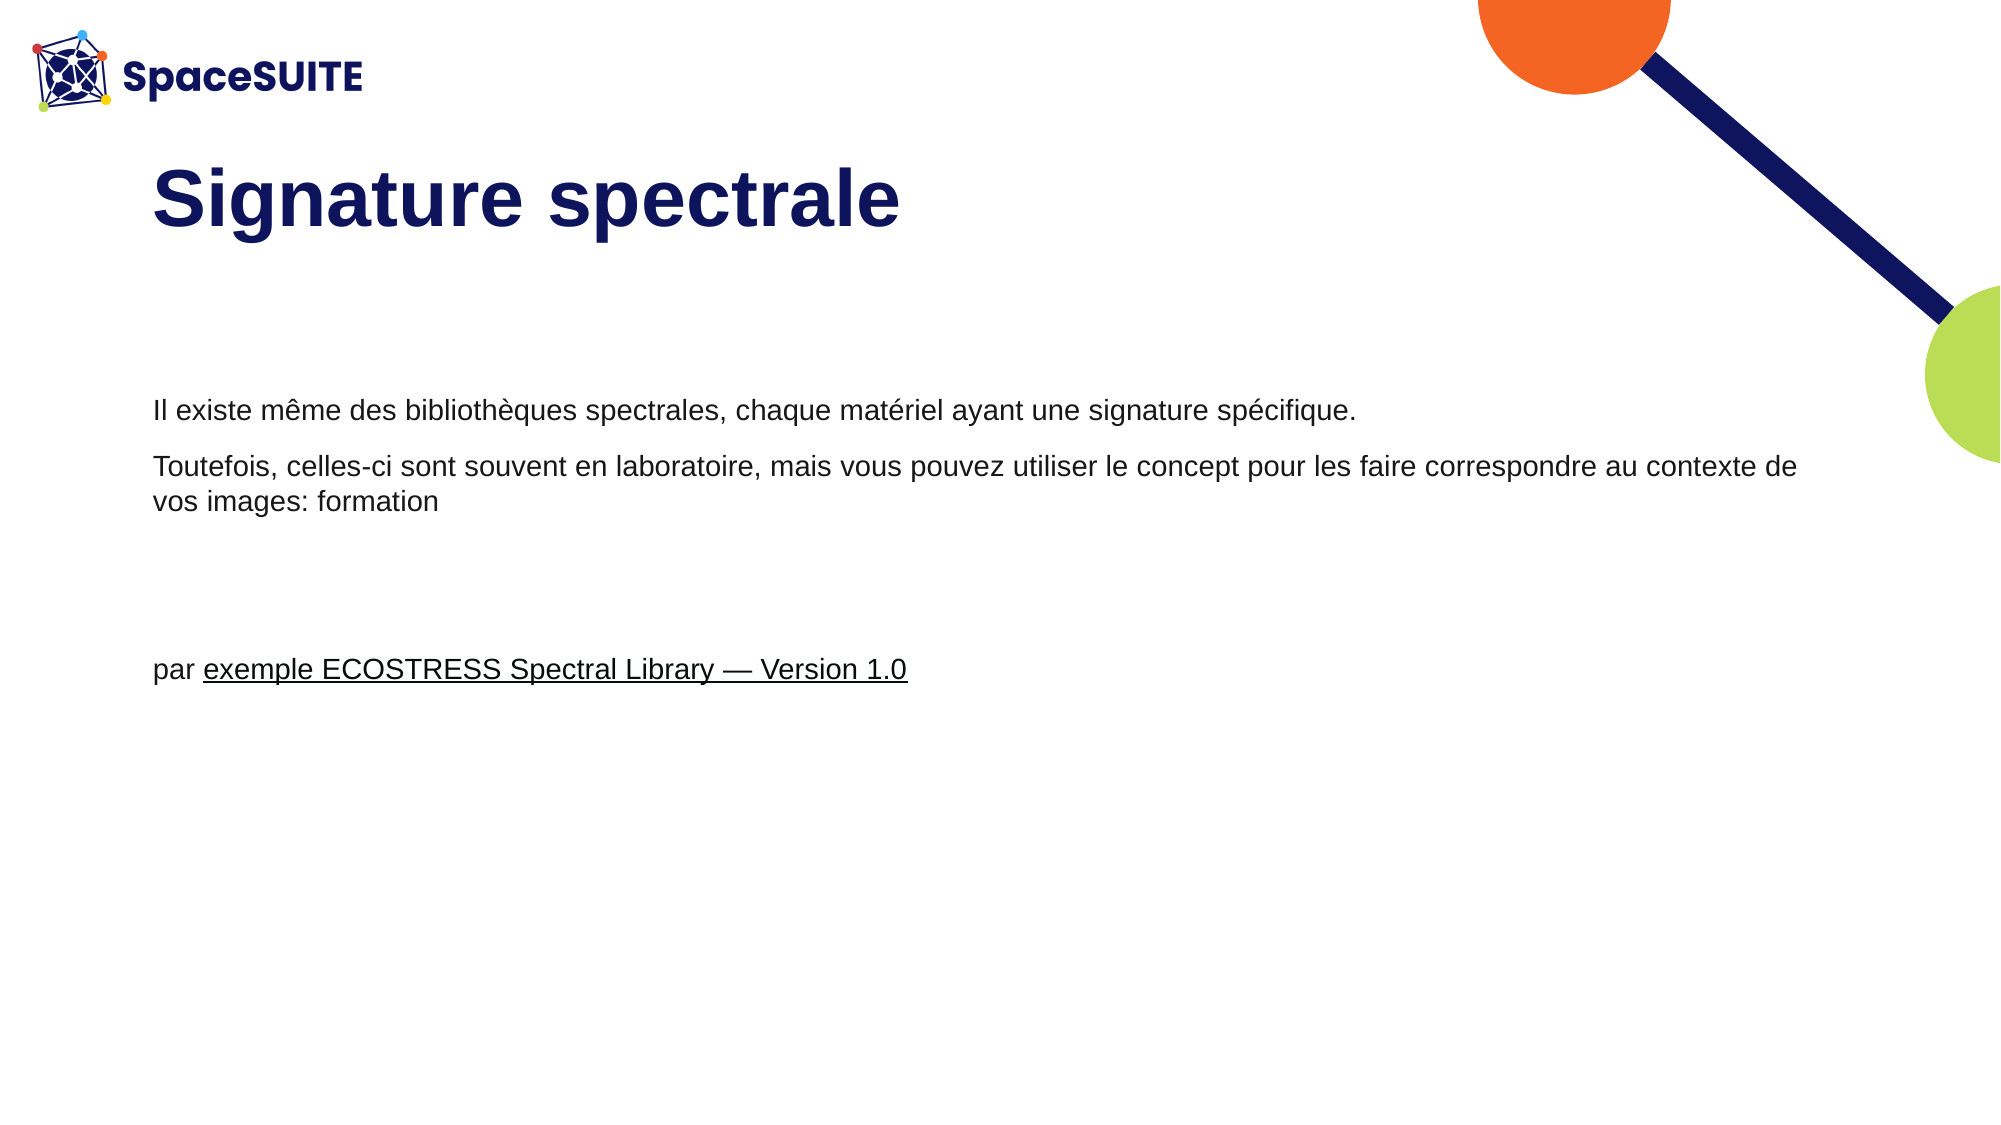

# Signature spectrale

Il existe même des bibliothèques spectrales, chaque matériel ayant une signature spécifique.
Toutefois, celles-ci sont souvent en laboratoire, mais vous pouvez utiliser le concept pour les faire correspondre au contexte de vos images: formation

par exemple ECOSTRESS Spectral Library — Version 1.0